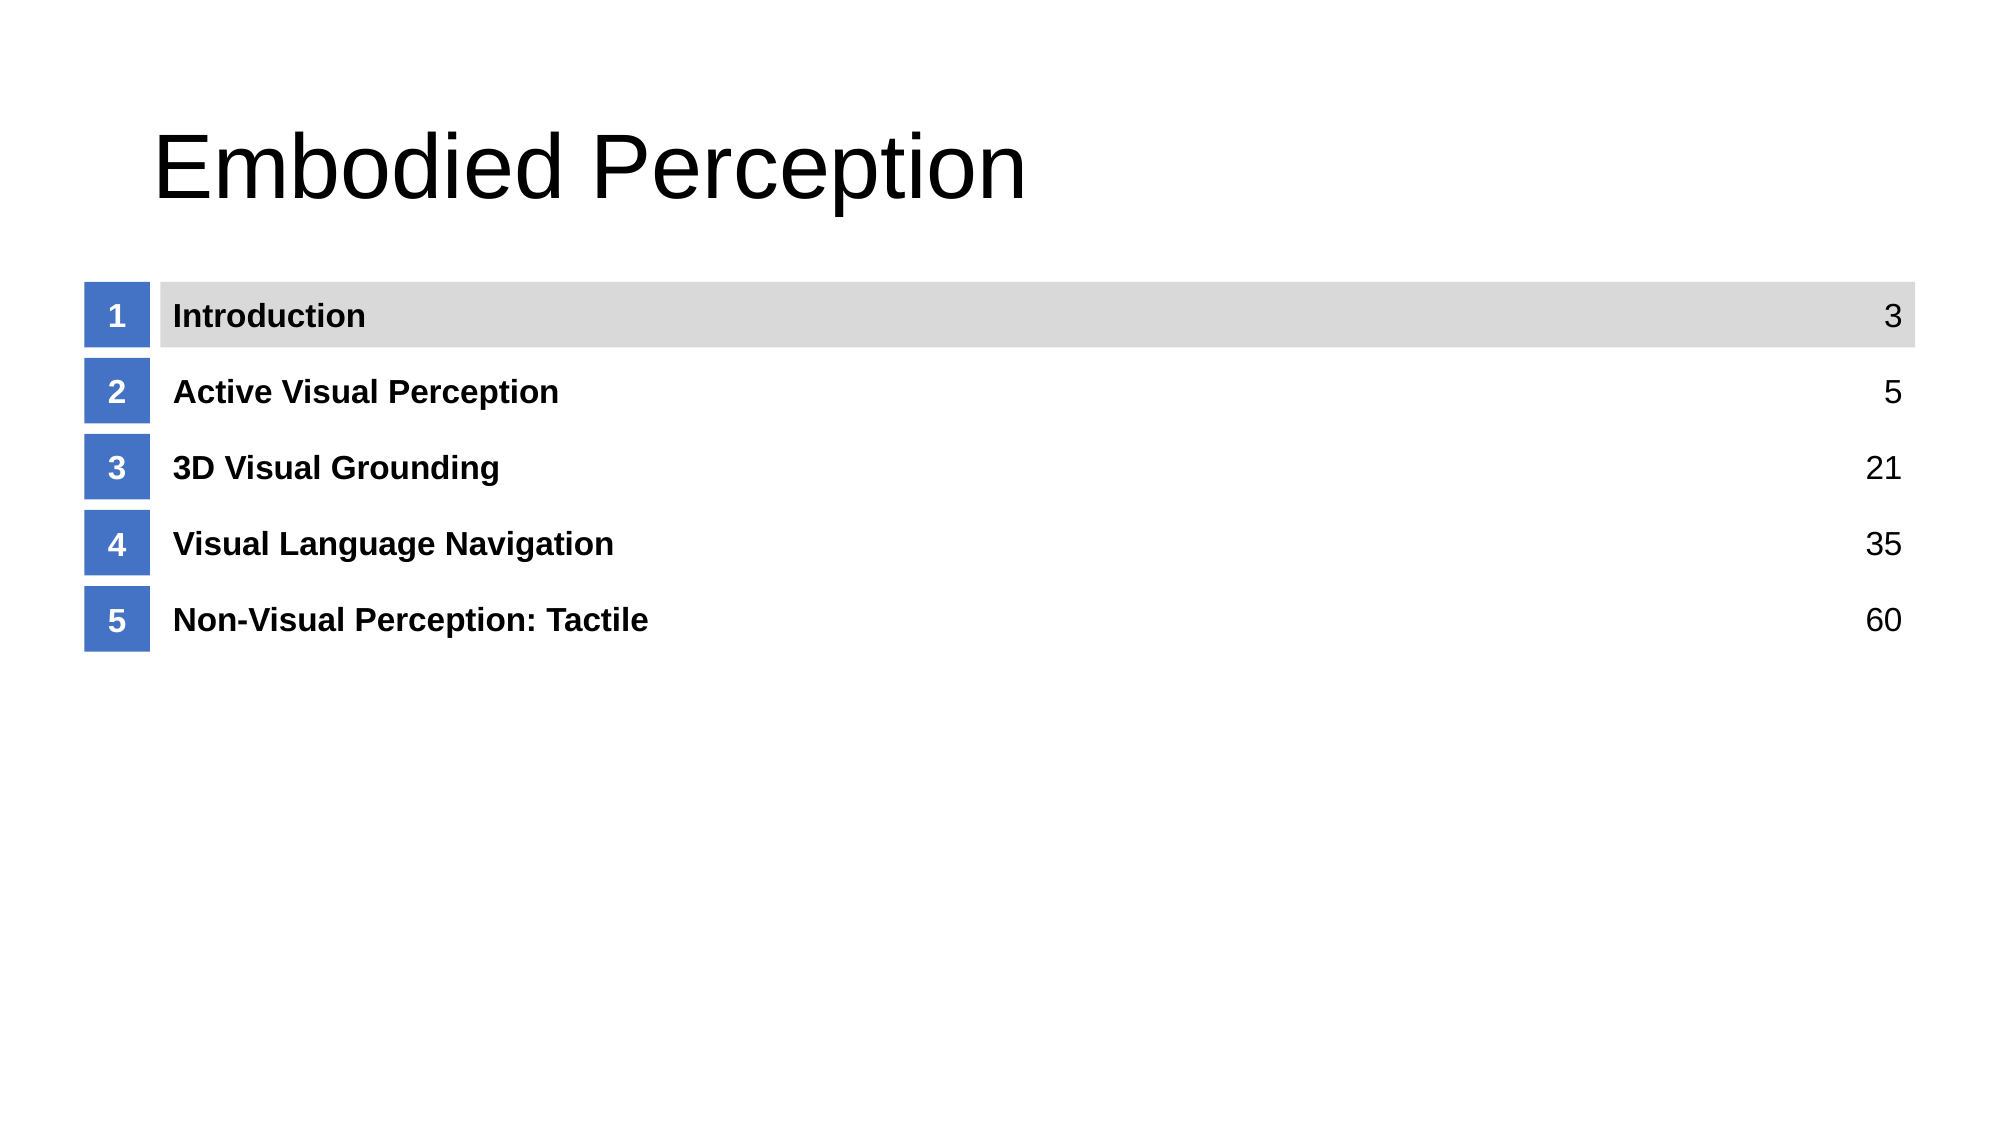

# Embodied Perception
1

Introduction
3
2
Active Visual Perception
5
3
3D Visual Grounding
21
4
Visual Language Navigation
35
5
Non-Visual Perception: Tactile
60